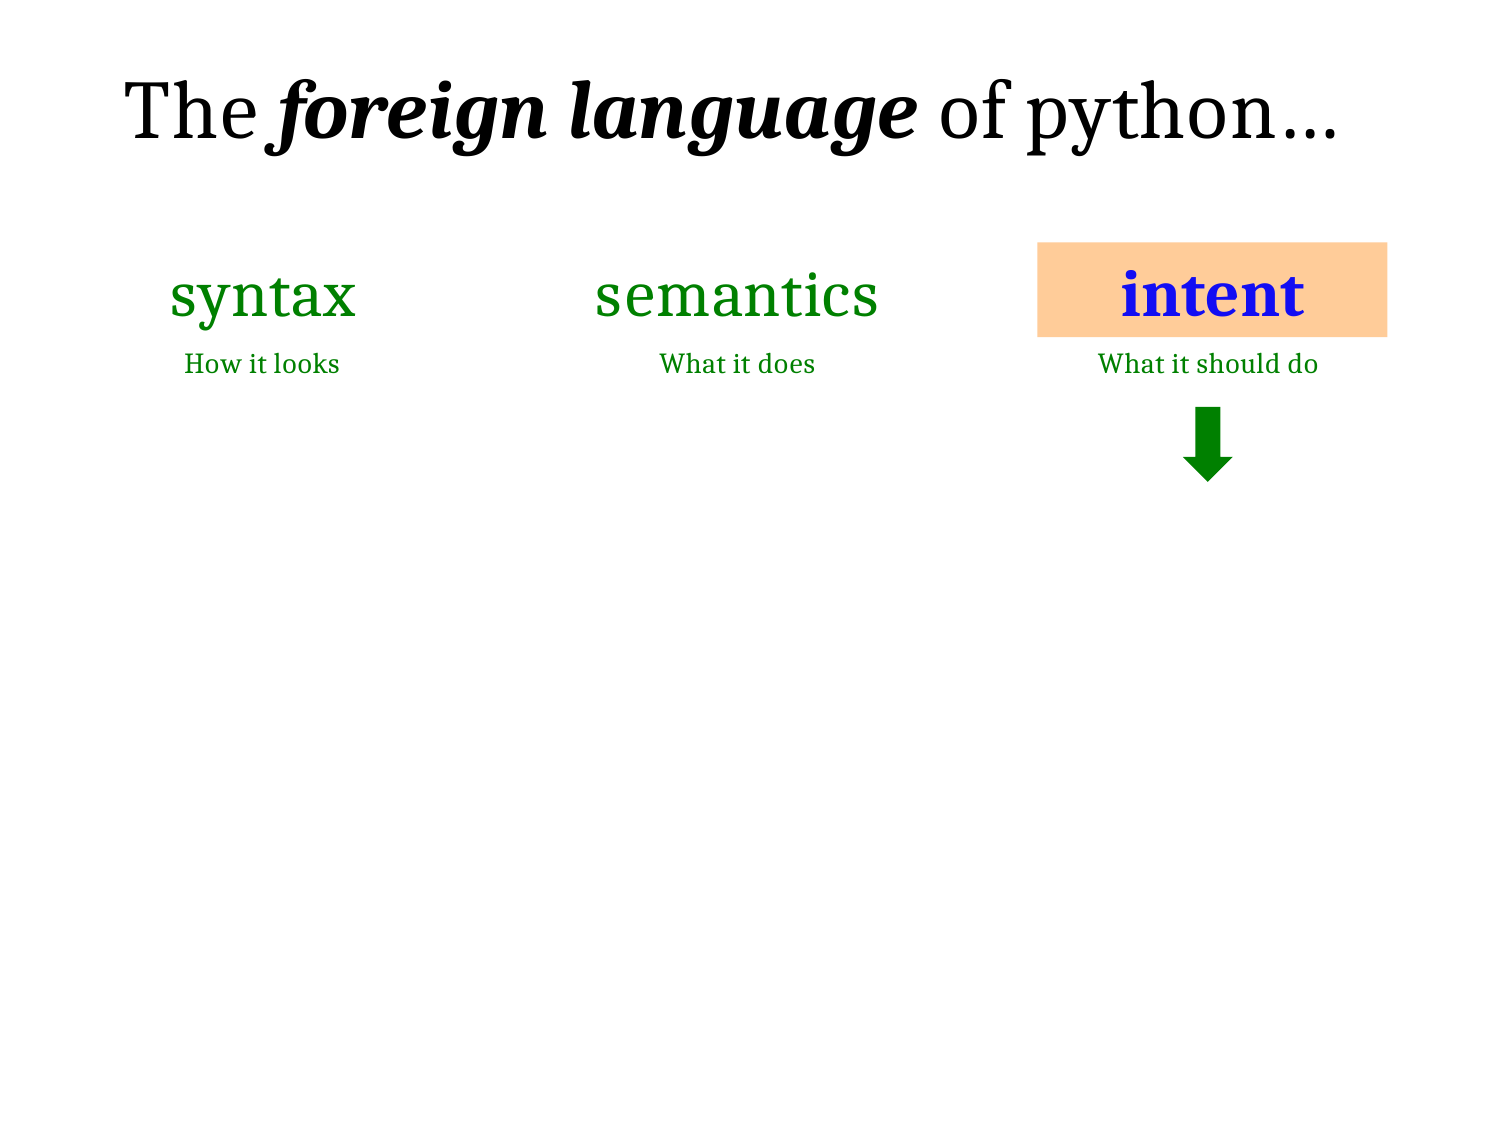

The foreign language of python…
syntax
semantics
intent
How it looks
What it does
What it should do